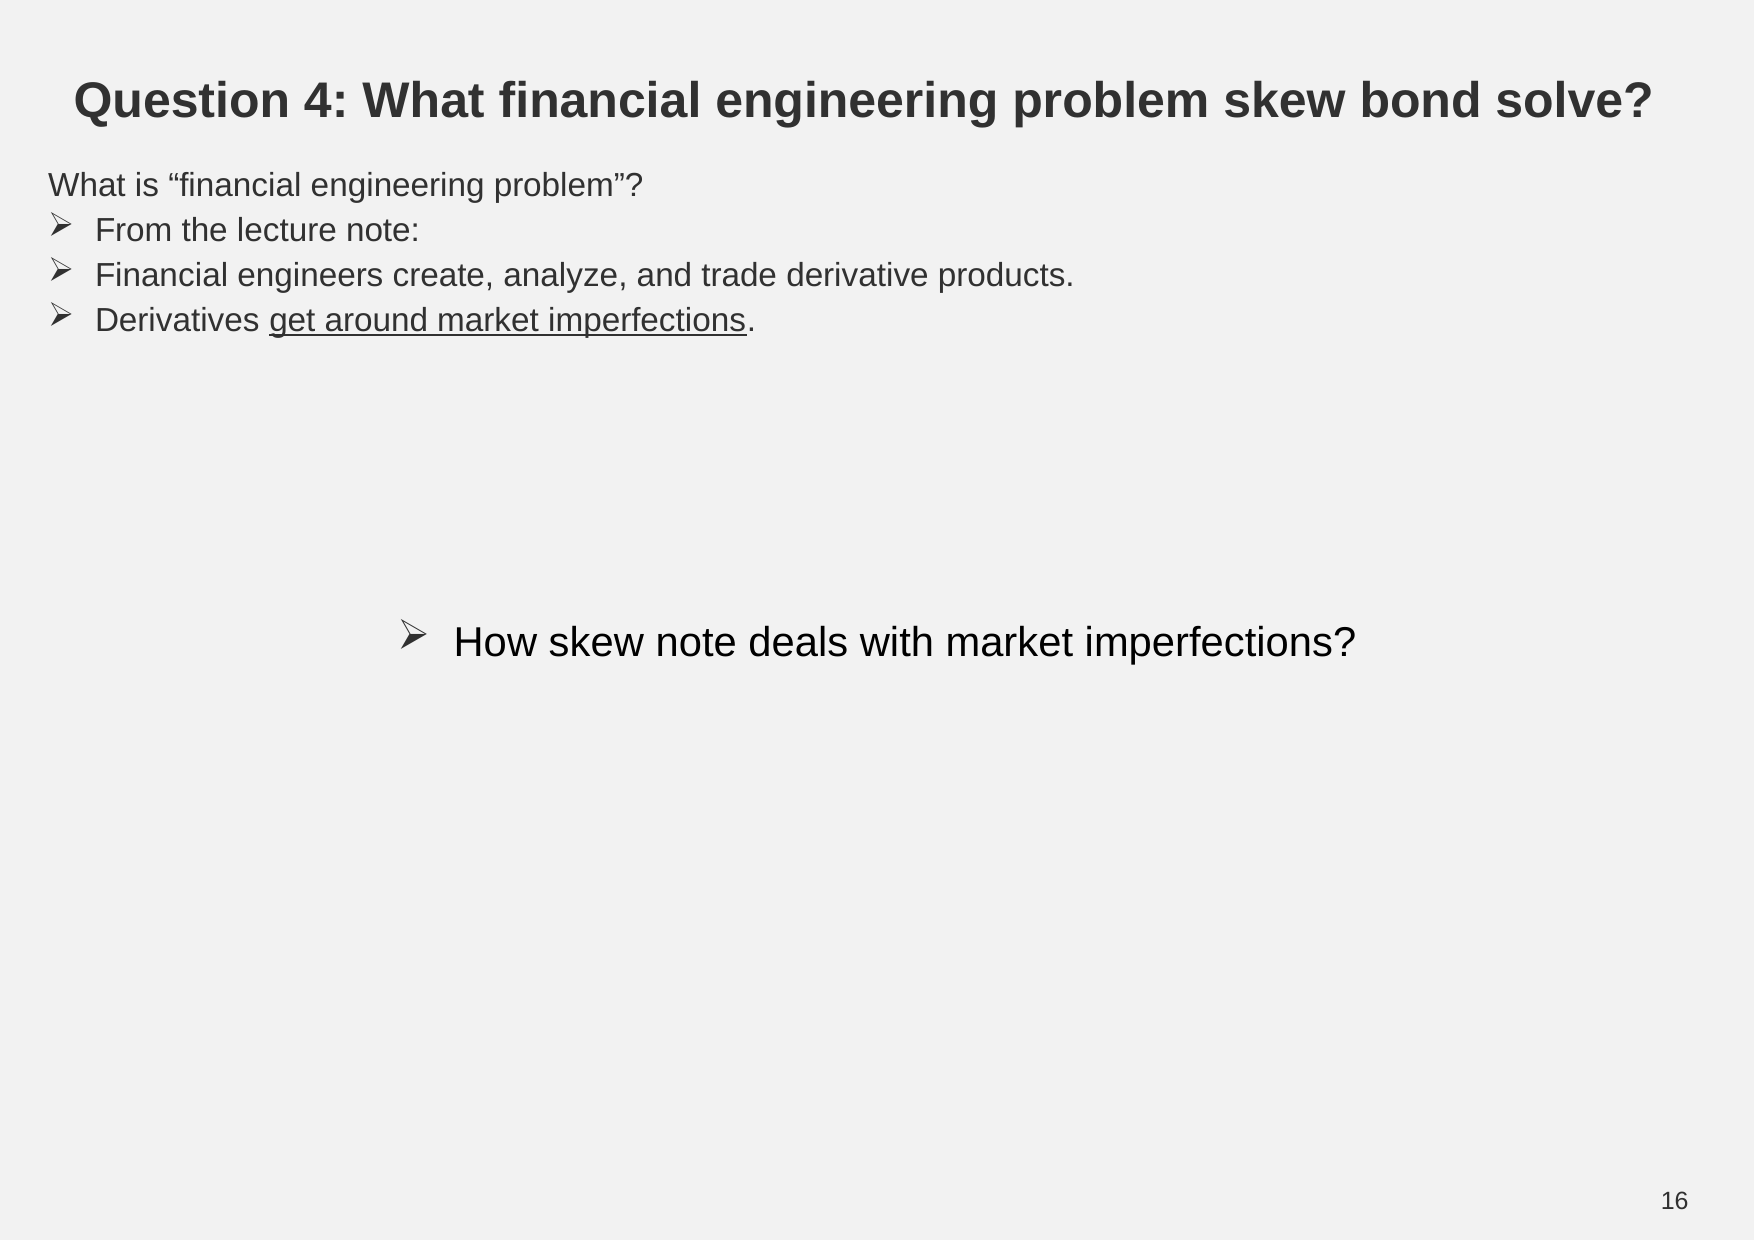

Question 4: What financial engineering problem skew bond solve?
What is “financial engineering problem”?
From the lecture note:
Financial engineers create, analyze, and trade derivative products.
Derivatives get around market imperfections.
How skew note deals with market imperfections?
16